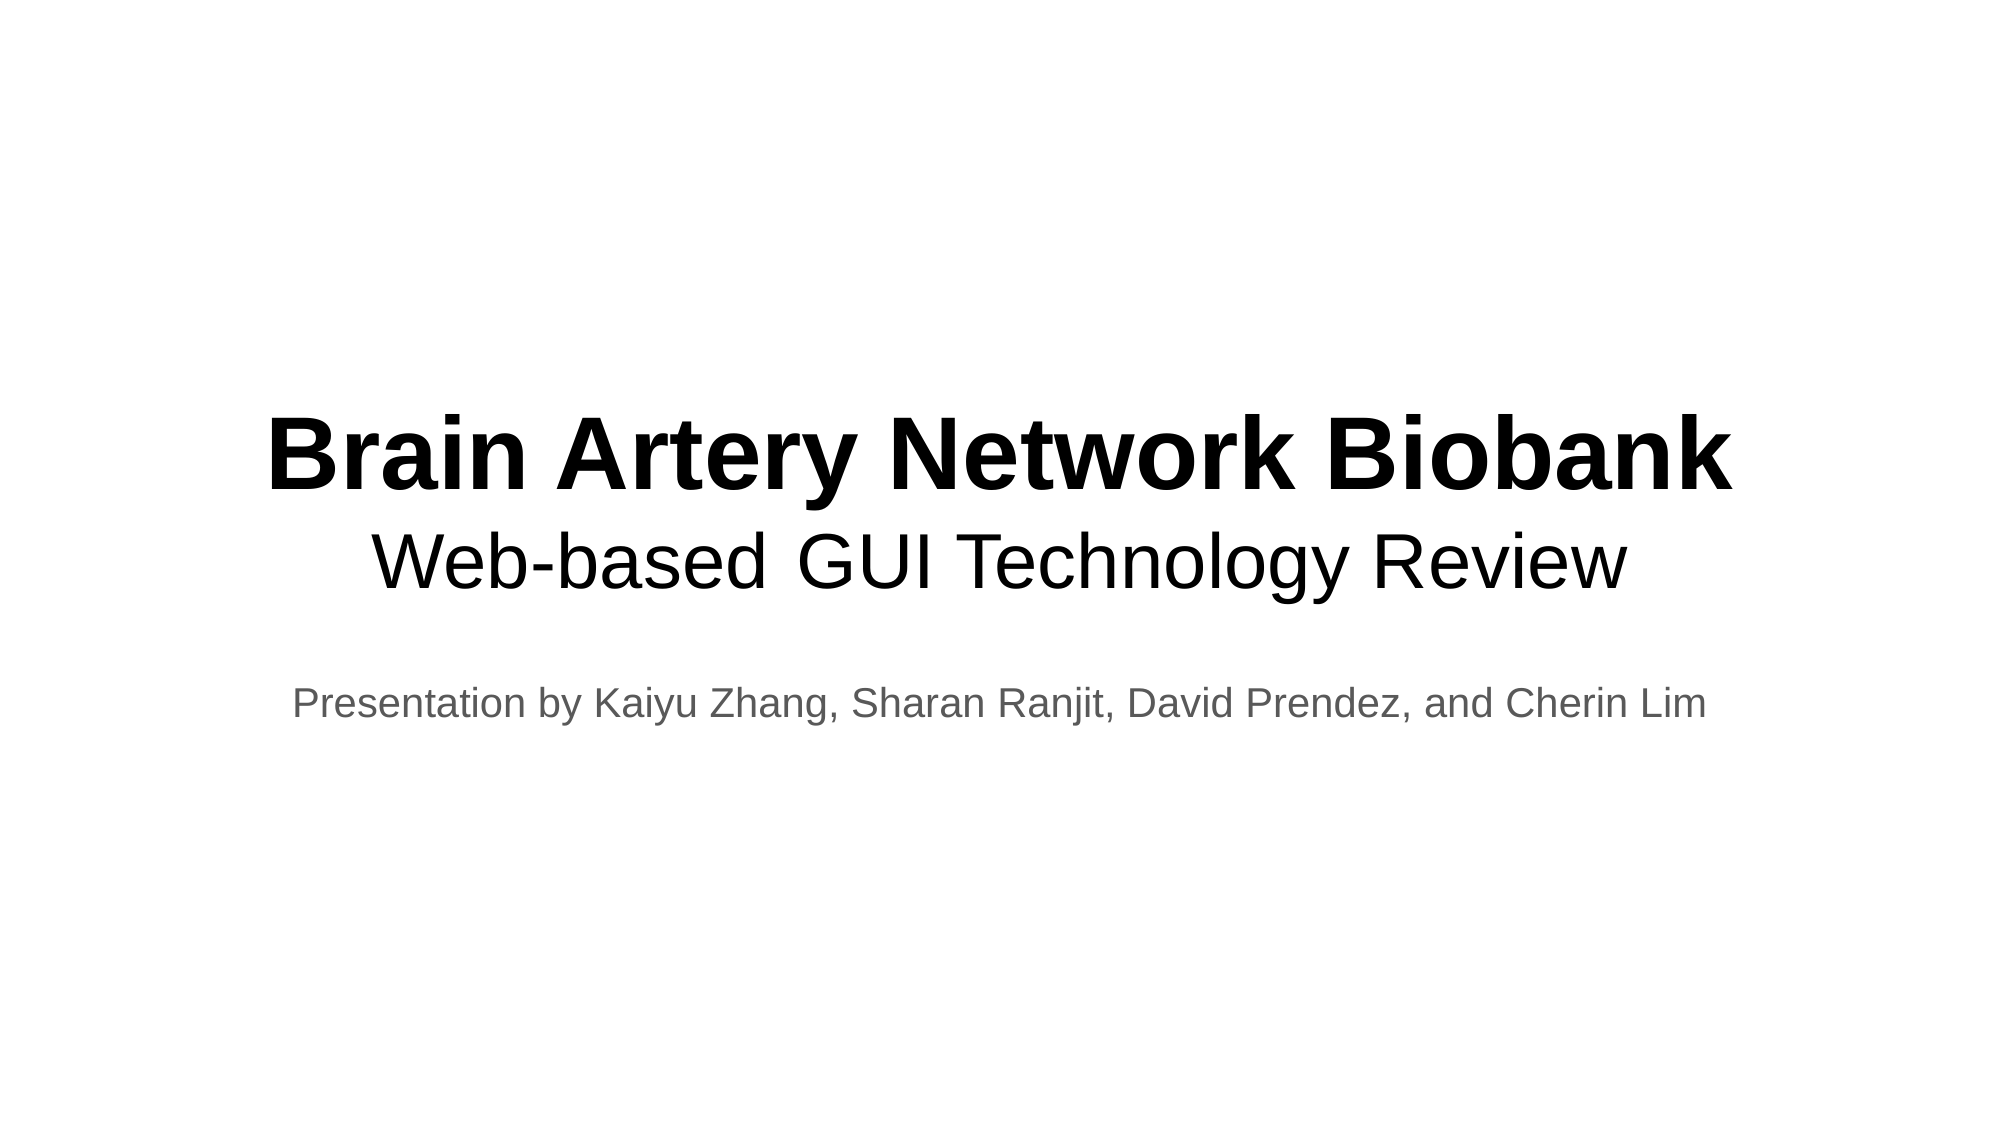

# Brain Artery Network Biobank Web-based GUI Technology Review
Presentation by Kaiyu Zhang, Sharan Ranjit, David Prendez, and Cherin Lim